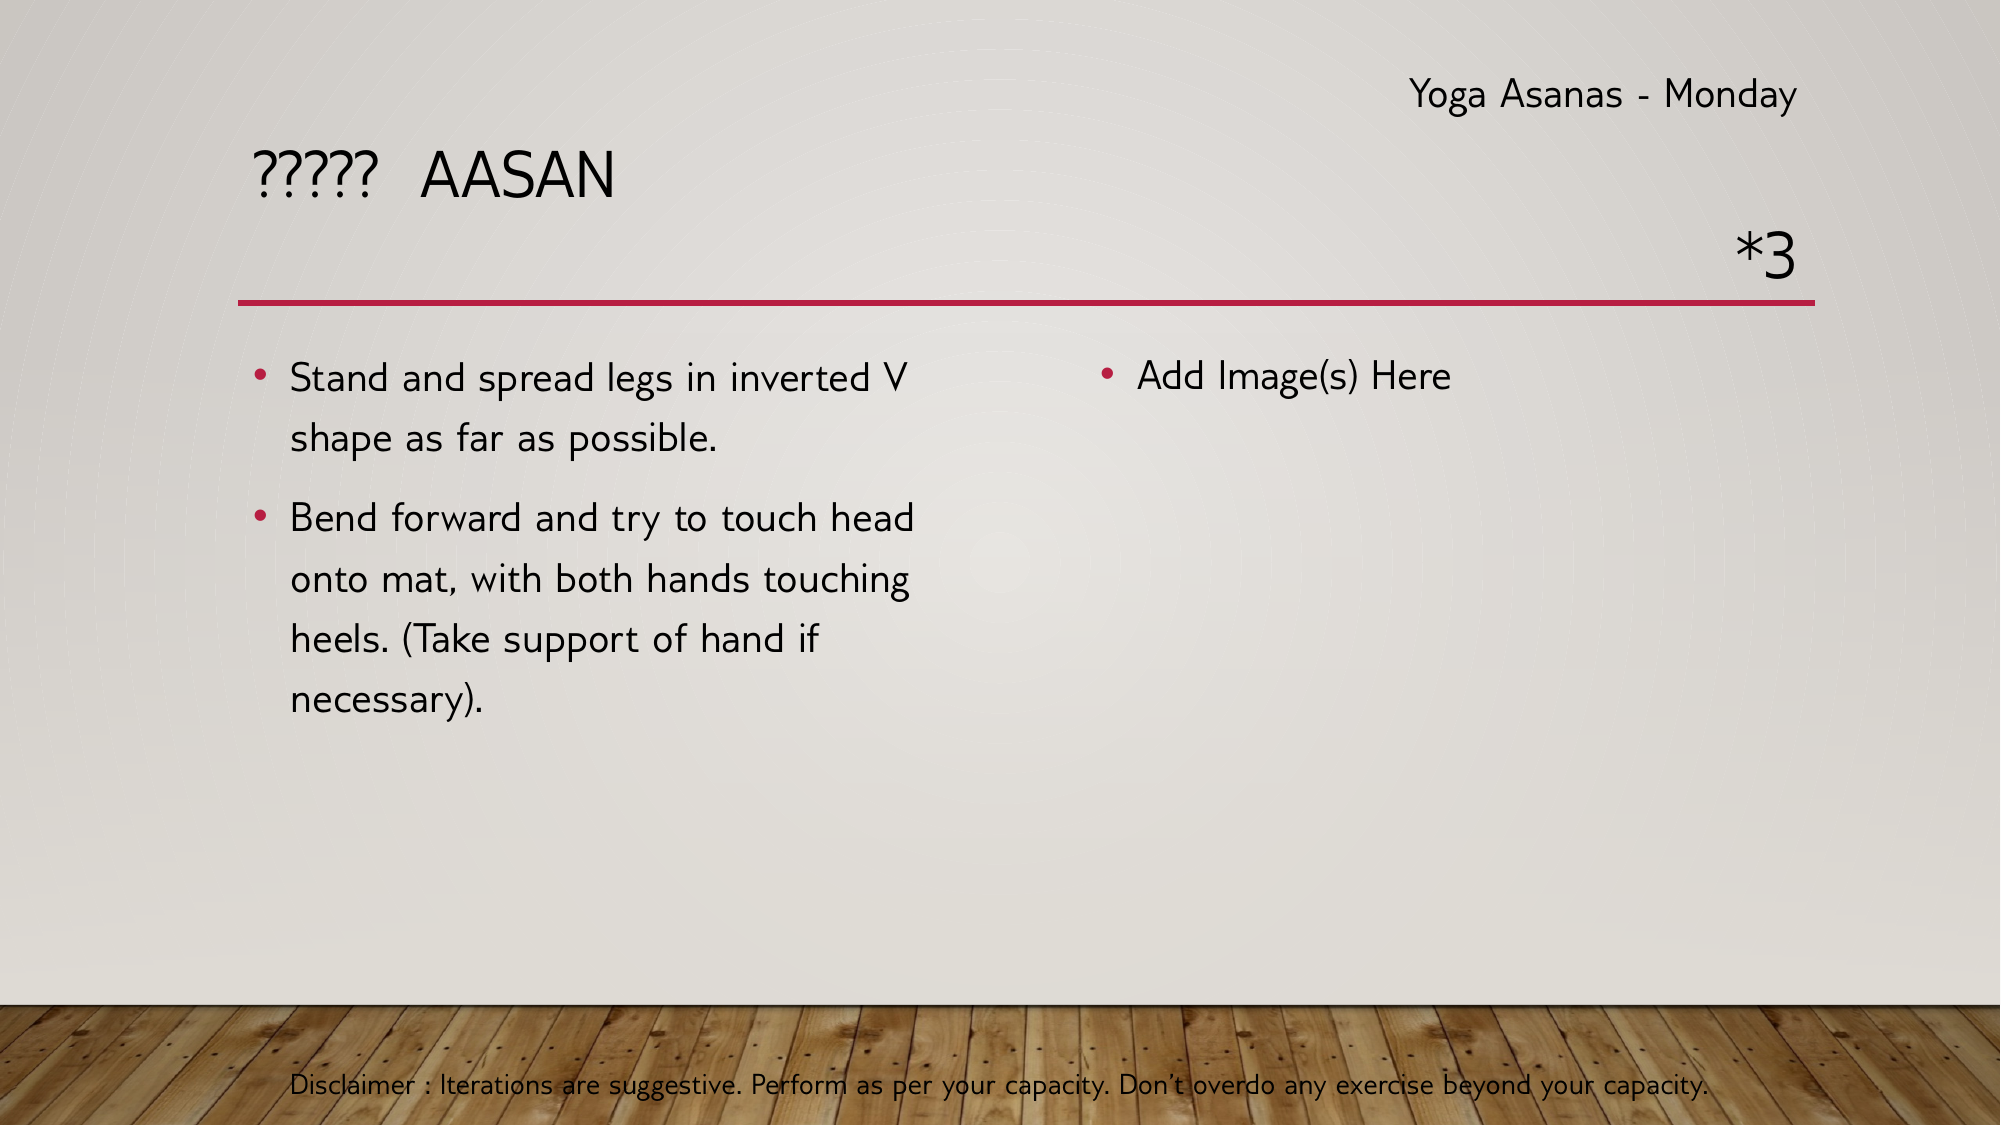

Yoga Asanas - Monday
# ?????  aasan
*3
Add Image(s) Here

Stand and spread legs in inverted V shape as far as possible.
Bend forward and try to touch head onto mat, with both hands touching heels. (Take support of hand if necessary).
Disclaimer : Iterations are suggestive. Perform as per your capacity. Don’t overdo any exercise beyond your capacity.